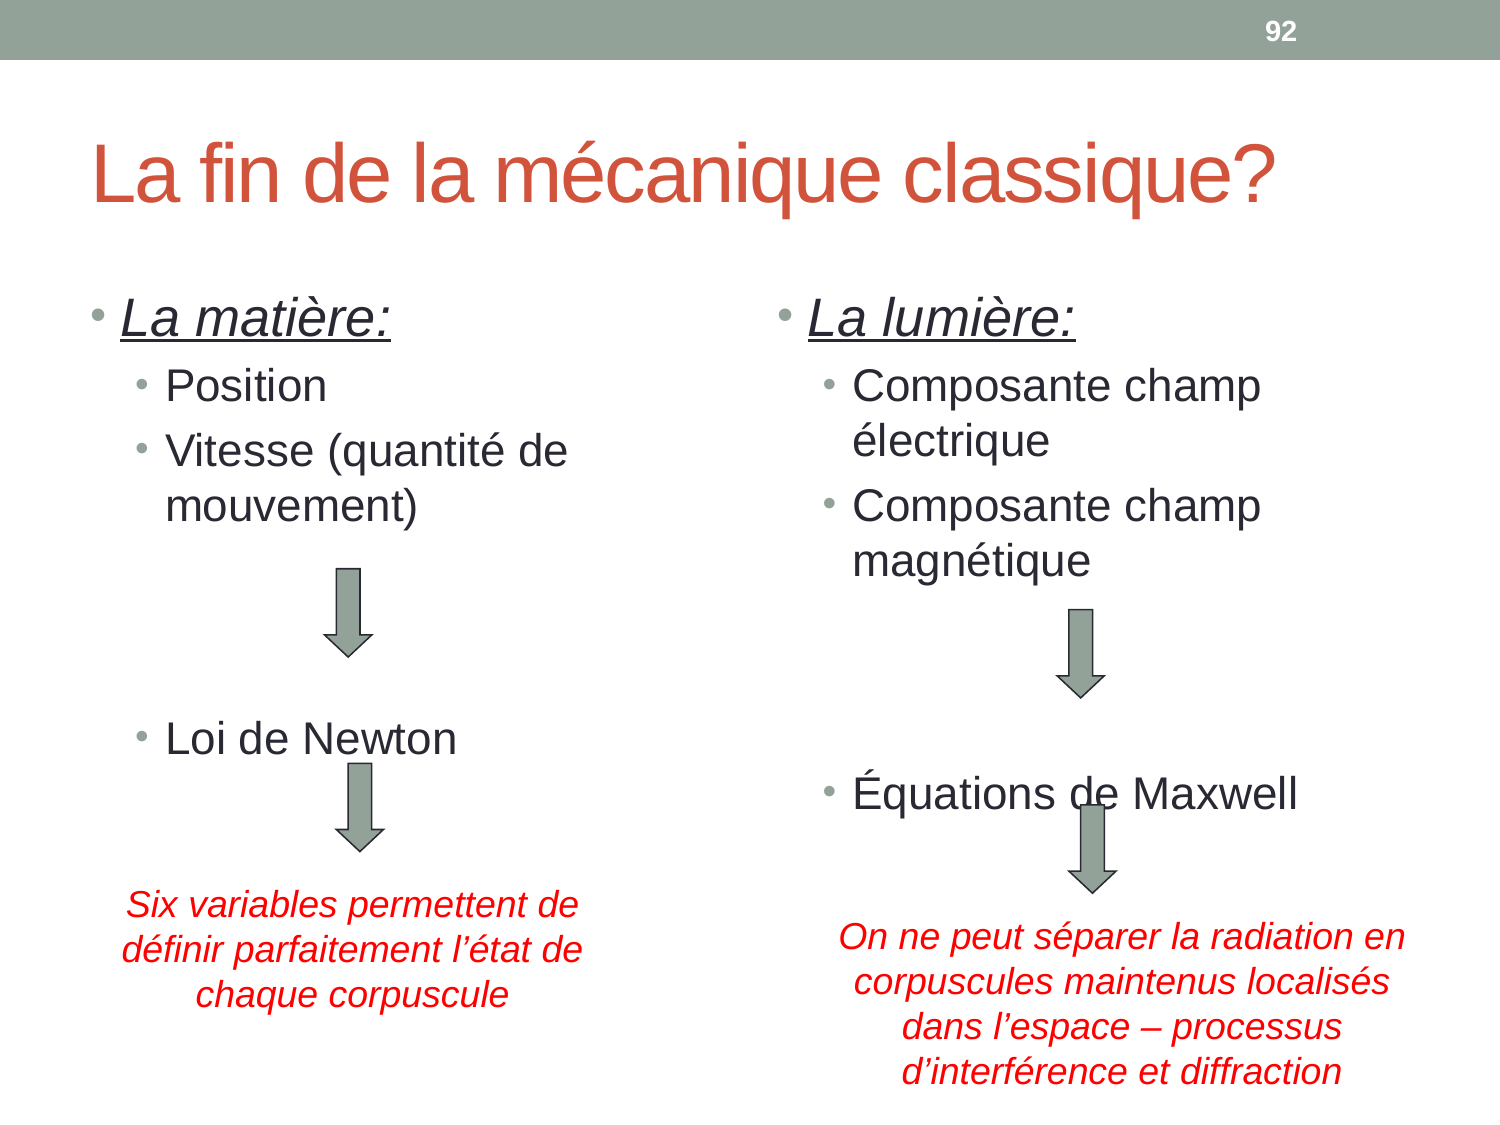

92
# La fin de la mécanique classique?
La matière:
Position
Vitesse (quantité de mouvement)

Loi de Newton
La lumière:
Composante champ électrique
Composante champ magnétique

Équations de Maxwell

Six variables permettent de définir parfaitement l’état de chaque corpuscule
On ne peut séparer la radiation en corpuscules maintenus localisés dans l’espace – processus d’interférence et diffraction